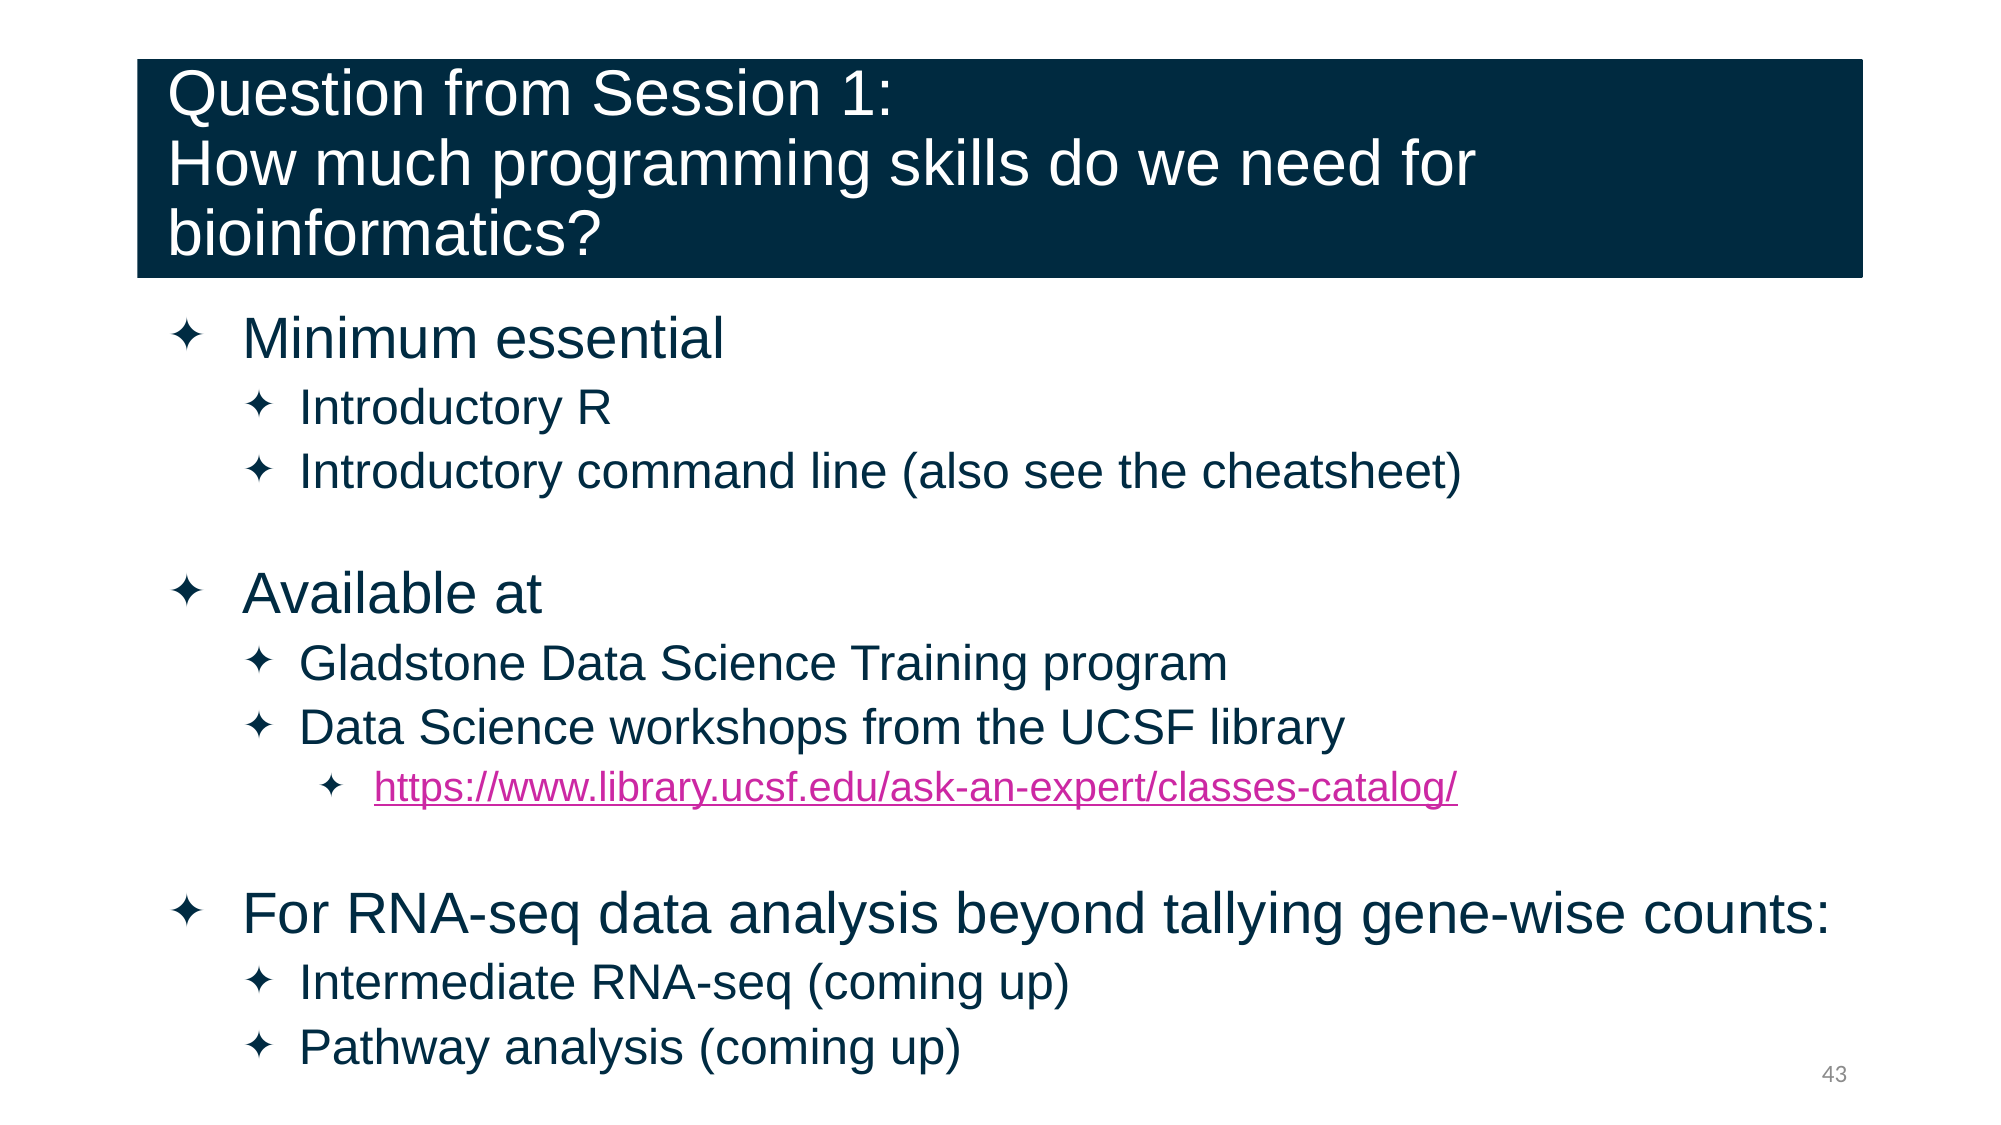

# Question from Session 1: How much programming skills do we need for bioinformatics?
Minimum essential
Introductory R
Introductory command line (also see the cheatsheet)

Available at
Gladstone Data Science Training program
Data Science workshops from the UCSF library
https://www.library.ucsf.edu/ask-an-expert/classes-catalog/

For RNA-seq data analysis beyond tallying gene-wise counts:
Intermediate RNA-seq (coming up)
Pathway analysis (coming up)
43